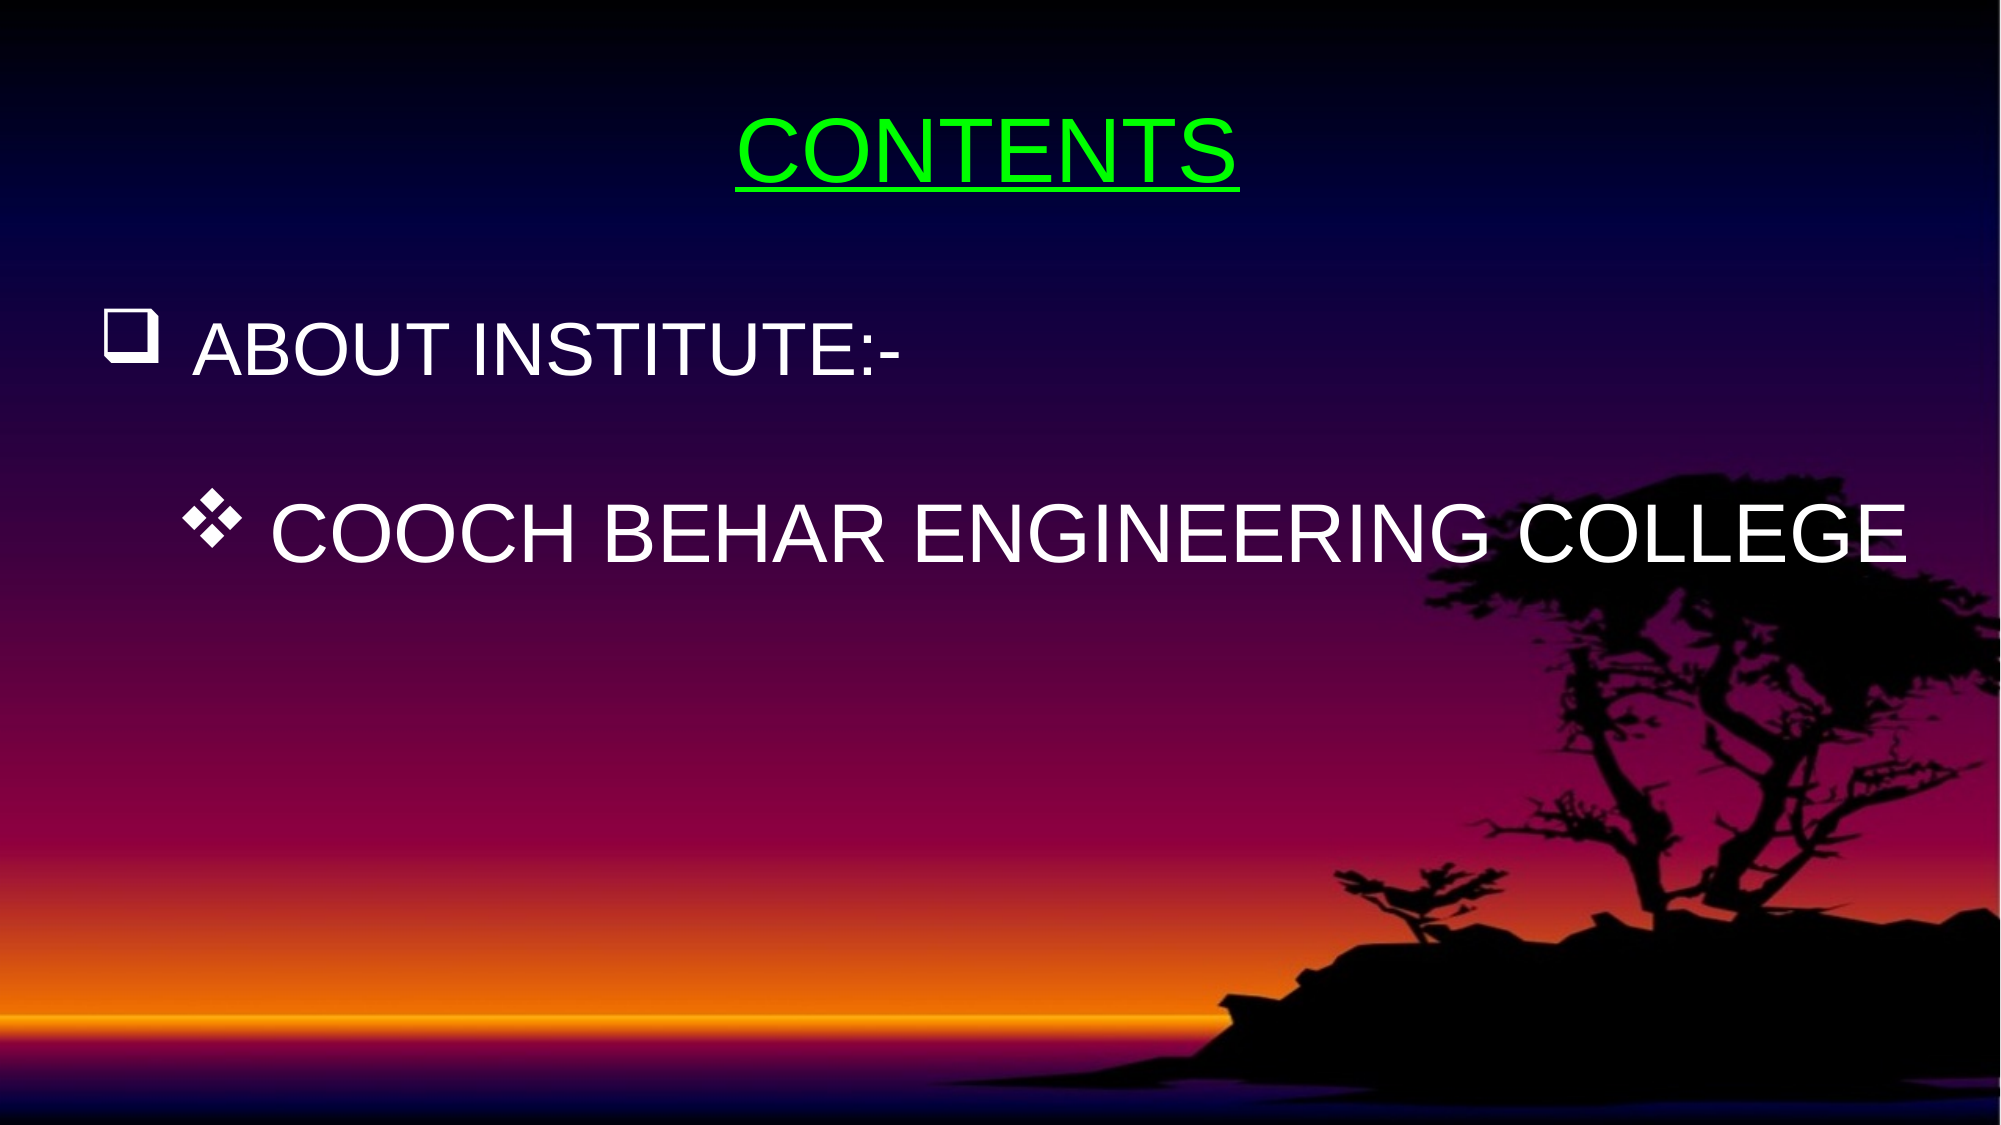

# CONTENTS
ABOUT INSTITUTE:-
COOCH BEHAR ENGINEERING COLLEGE